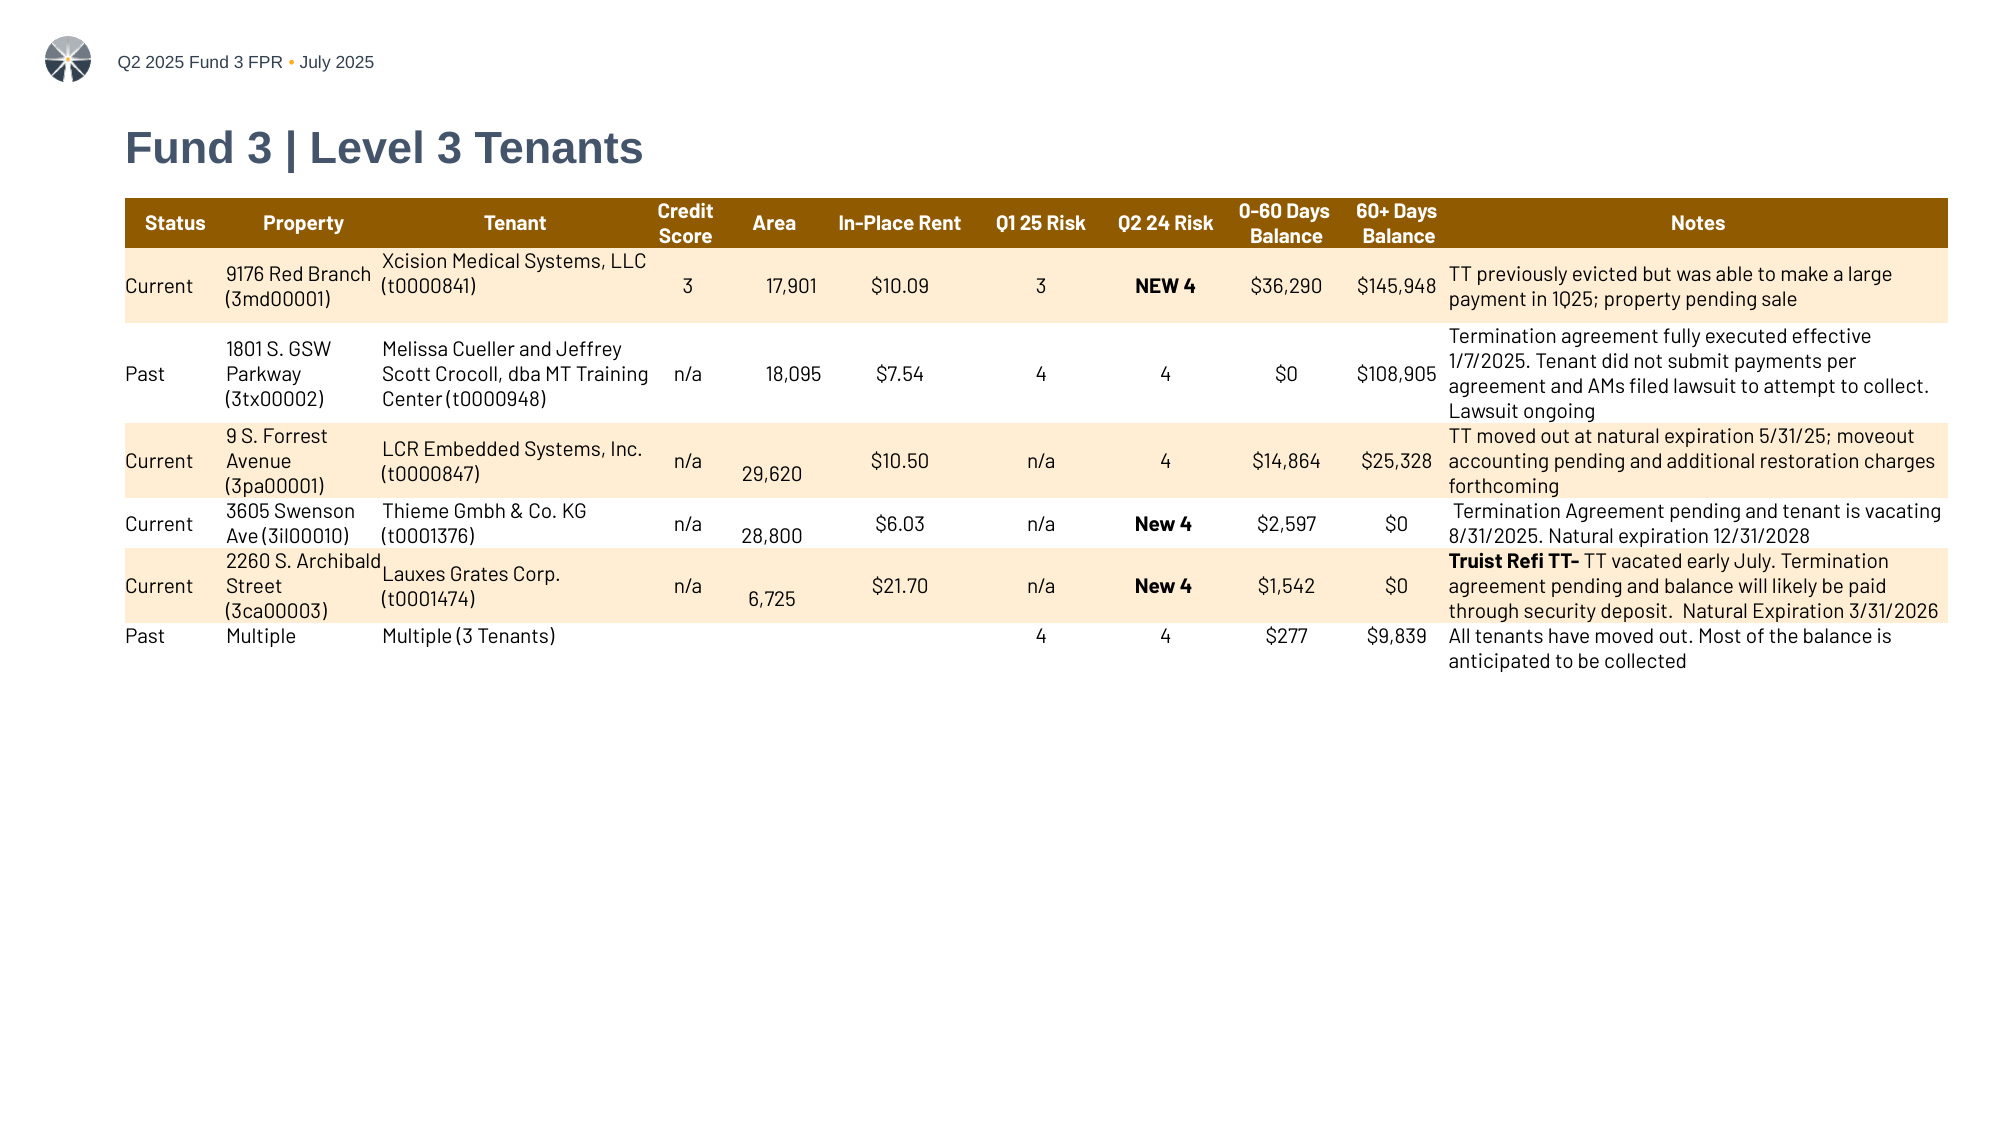

# Fund 3 | Level 3 Tenants
| Status​ | Property​ | Tenant​ | Credit Score | Area | In-Place Rent​ | Q1 25 Risk​ | Q2 24 Risk​ | 0-60 Days  Balance​ | 60+ Days  Balance​ | Notes​ |
| --- | --- | --- | --- | --- | --- | --- | --- | --- | --- | --- |
| Current | 9176 Red Branch (3md00001) | Xcision Medical Systems, LLC (t0000841) | 3 | 17,901 | $10.09 | 3 | NEW 4 | $36,290 | $145,948 | TT previously evicted but was able to make a large payment in 1Q25; property pending sale |
| Past​ | 1801 S. GSW Parkway (3tx00002) | Melissa Cueller and Jeffrey Scott Crocoll, dba MT Training Center (t0000948) | n/a | 18,095 | $7.54 | 4 | 4 | $0 | $108,905 | Termination agreement fully executed effective 1/7/2025. Tenant did not submit payments per agreement and AMs filed lawsuit to attempt to collect. Lawsuit ongoing |
| Current | 9 S. Forrest Avenue (3pa00001) | LCR Embedded Systems, Inc. (t0000847) | n/a | 29,620 | $10.50 | n/a | 4 | $14,864 | $25,328 | TT moved out at natural expiration 5/31/25; moveout accounting pending and additional restoration charges forthcoming |
| Current | 3605 Swenson Ave (3il00010) | Thieme Gmbh & Co. KG (t0001376) | n/a | 28,800 | $6.03 | n/a | New 4 | $2,597 | $0 | Termination Agreement pending and tenant is vacating 8/31/2025. Natural expiration 12/31/2028 |
| Current | 2260 S. Archibald Street (3ca00003) | Lauxes Grates Corp. (t0001474) | n/a | 6,725 | $21.70 | n/a | New 4 | $1,542 | $0 | Truist Refi TT- TT vacated early July. Termination agreement pending and balance will likely be paid through security deposit. Natural Expiration 3/31/2026 |
| Past​ | Multiple​ | Multiple (3 Tenants) ​ |  | ​ | ​ | 4​ | 4​ | $277 | $9,839 | All tenants have moved out. Most of the balance is anticipated to be collected |